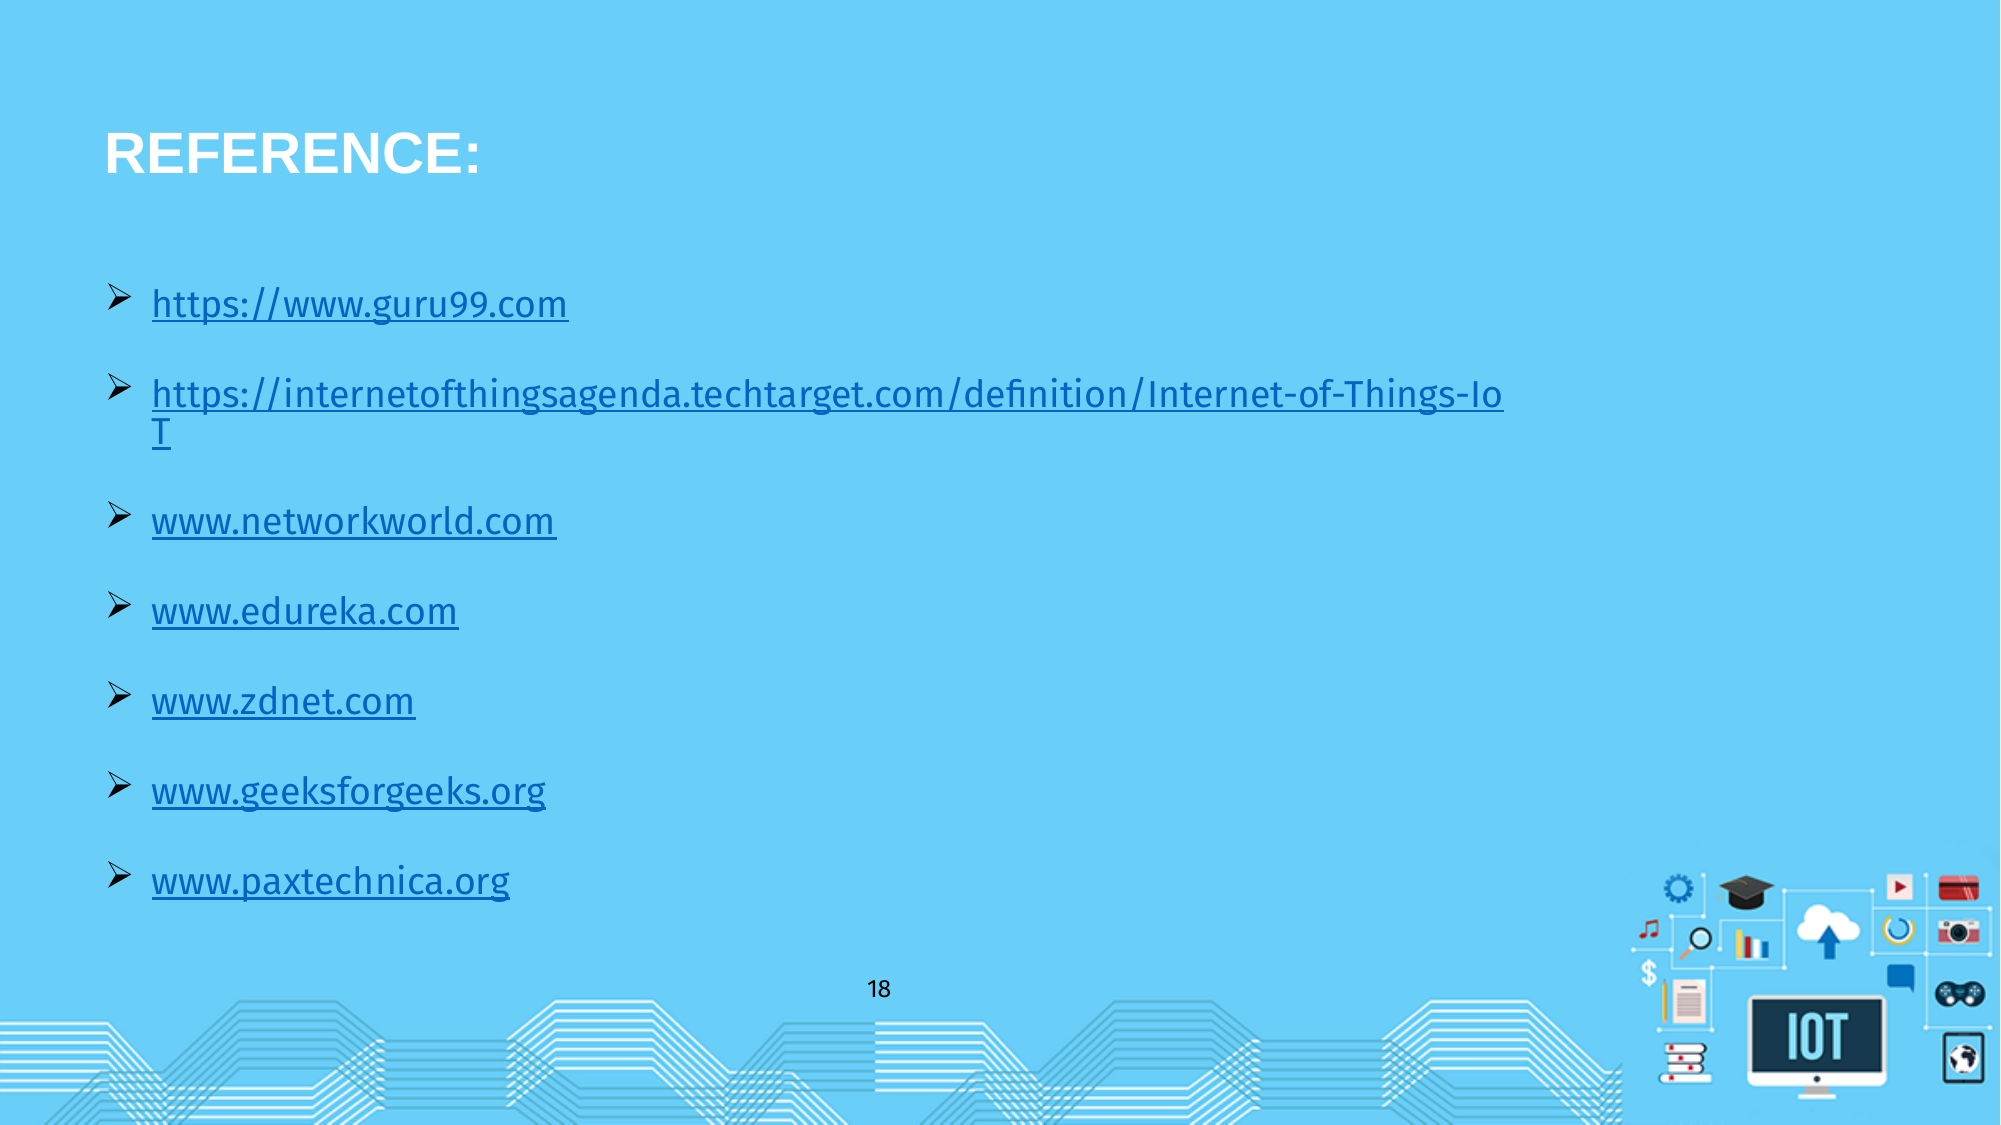

REFERENCE:
https://www.guru99.com

https://internetofthingsagenda.techtarget.com/definition/Internet-of-Things-IoT

www.networkworld.com

www.edureka.com

www.zdnet.com

www.geeksforgeeks.org

www.paxtechnica.org

18